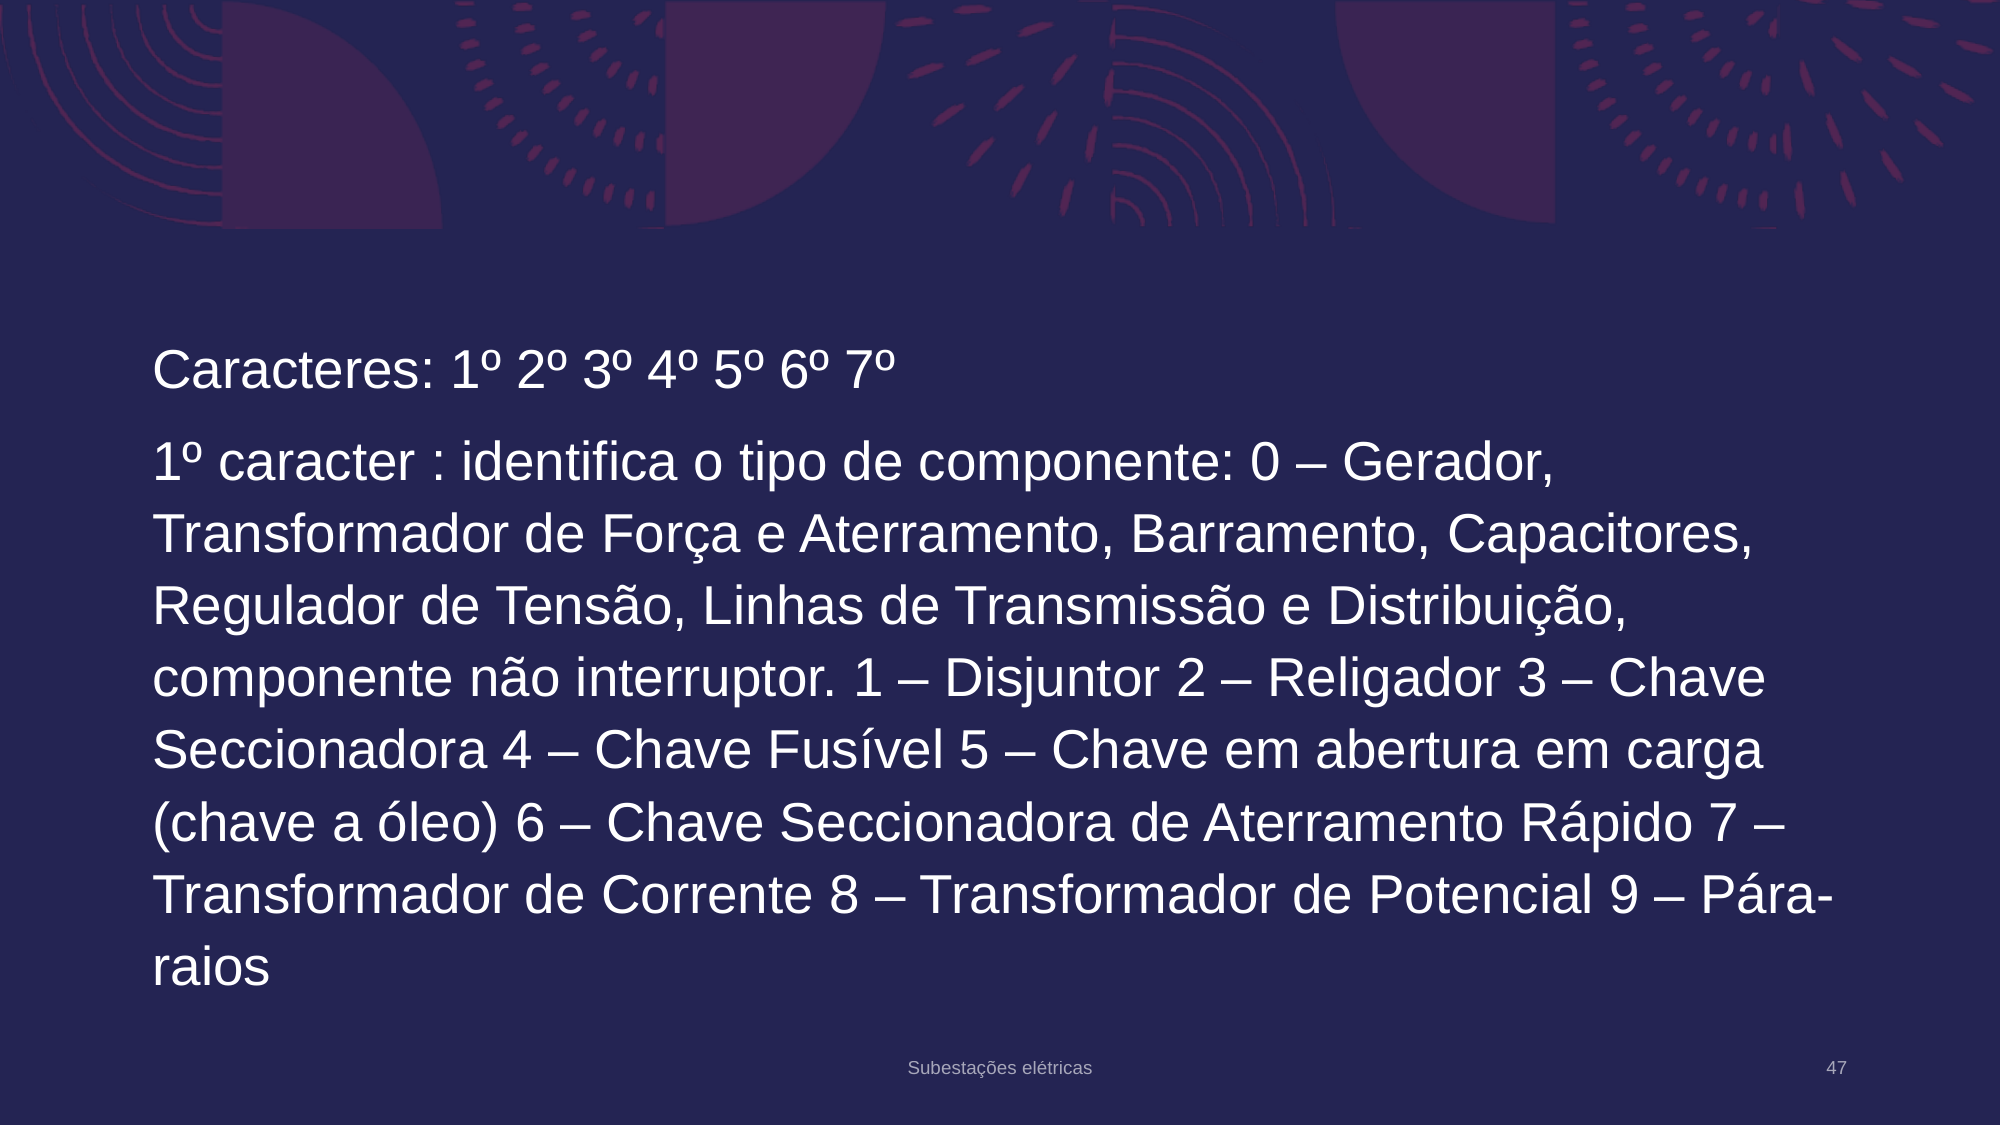

#
Caracteres: 1º 2º 3º 4º 5º 6º 7º
1º caracter : identifica o tipo de componente: 0 – Gerador, Transformador de Força e Aterramento, Barramento, Capacitores, Regulador de Tensão, Linhas de Transmissão e Distribuição, componente não interruptor. 1 – Disjuntor 2 – Religador 3 – Chave Seccionadora 4 – Chave Fusível 5 – Chave em abertura em carga (chave a óleo) 6 – Chave Seccionadora de Aterramento Rápido 7 – Transformador de Corrente 8 – Transformador de Potencial 9 – Pára-raios
Subestações elétricas
47